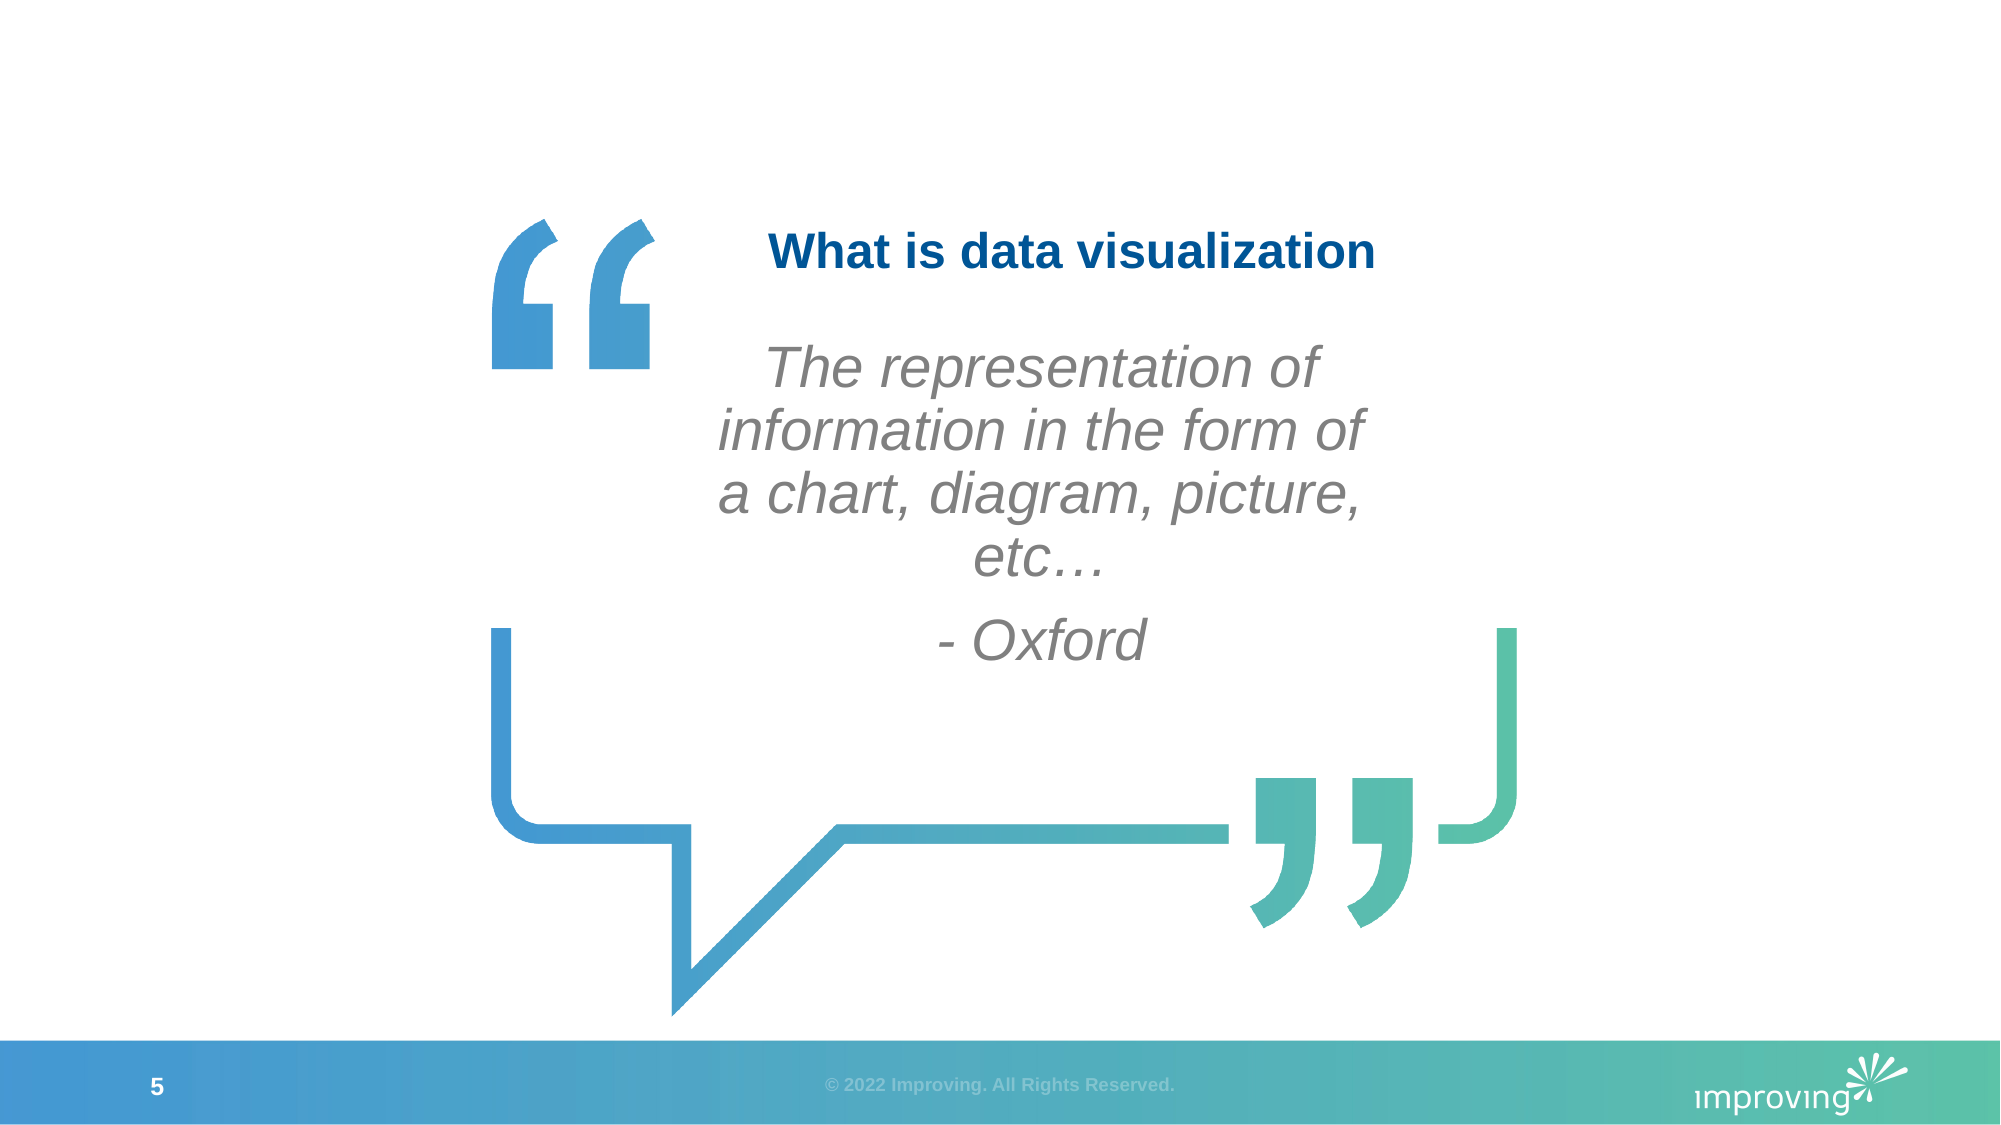

# What is data visualization
The representation of information in the form of a chart, diagram, picture, etc…
- Oxford